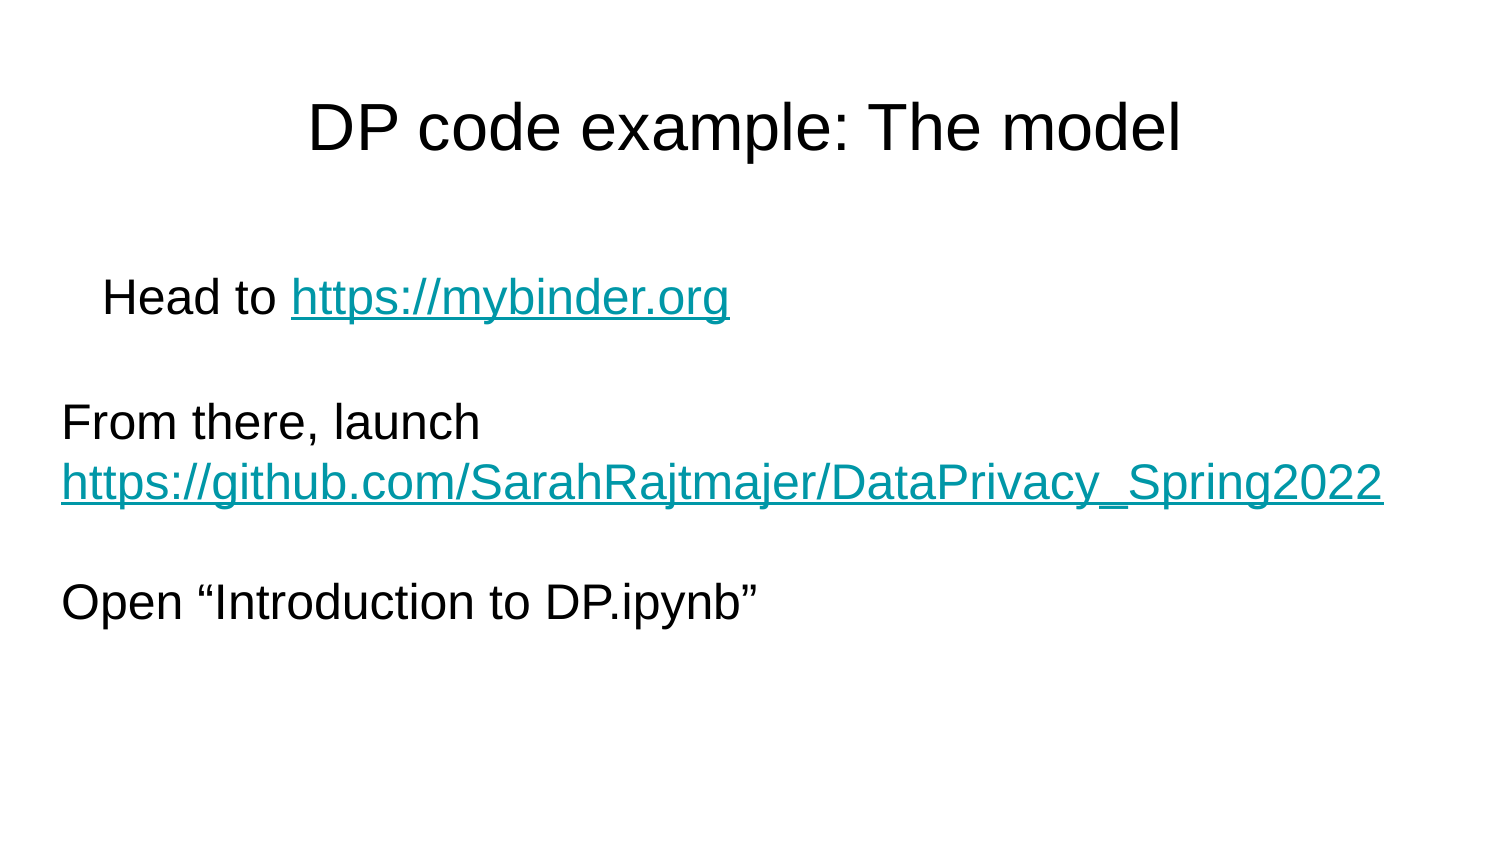

# DP code example: The model
Head to https://mybinder.org
From there, launch https://github.com/SarahRajtmajer/DataPrivacy_Spring2022

Open “Introduction to DP.ipynb”